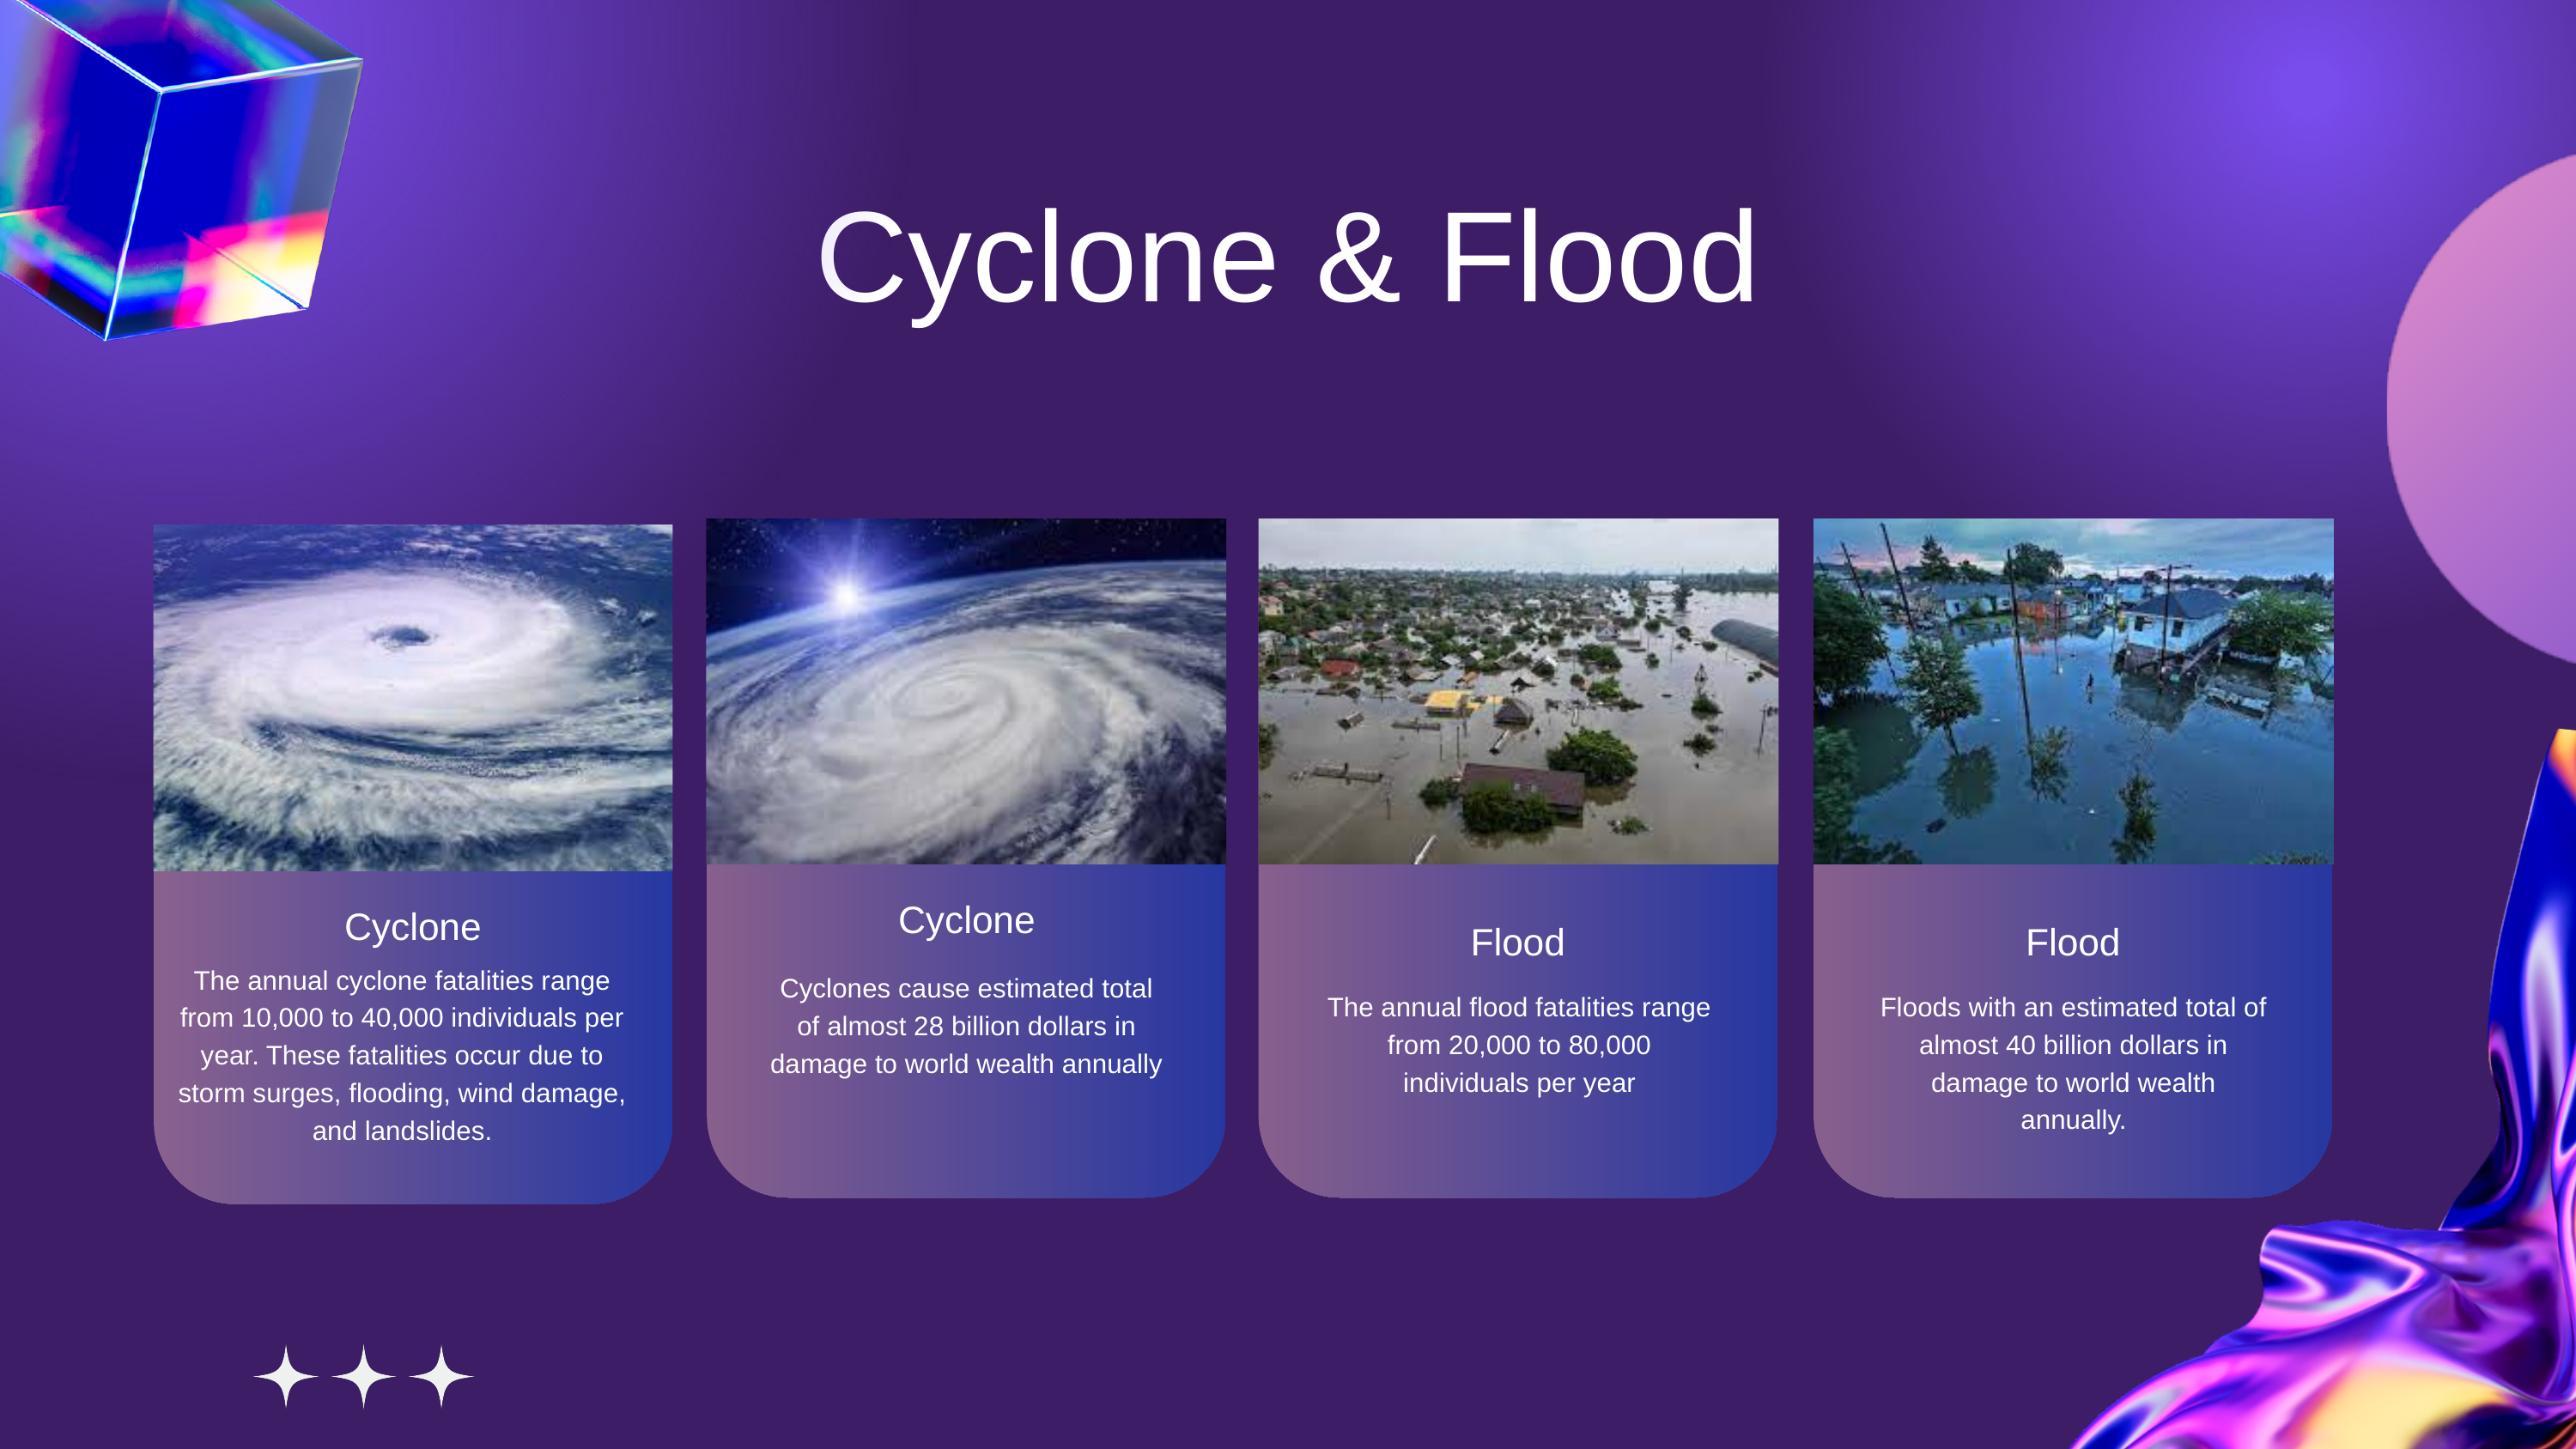

Cyclone & Flood

Cyclone
Cyclone
Flood
Flood
The annual cyclone fatalities range from 10,000 to 40,000 individuals per year. These fatalities occur due to storm surges, flooding, wind damage, and landslides.

Cyclones cause estimated total of almost 28 billion dollars in damage to world wealth annually

The annual flood fatalities range from 20,000 to 80,000 individuals per year

Floods with an estimated total of almost 40 billion dollars in damage to world wealth annually.